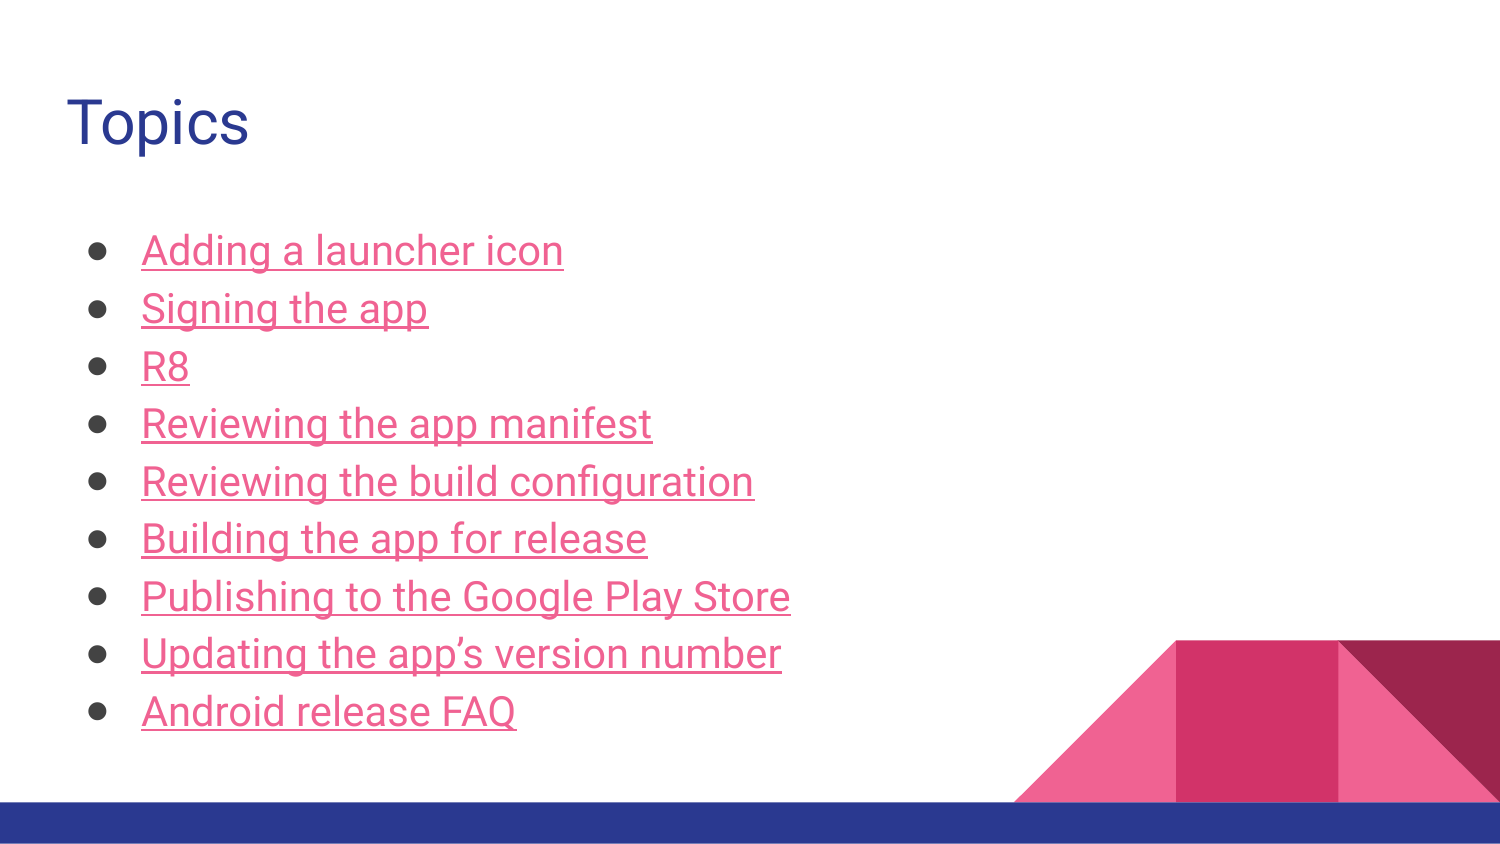

# Topics
Adding a launcher icon
Signing the app
R8
Reviewing the app manifest
Reviewing the build configuration
Building the app for release
Publishing to the Google Play Store
Updating the app’s version number
Android release FAQ